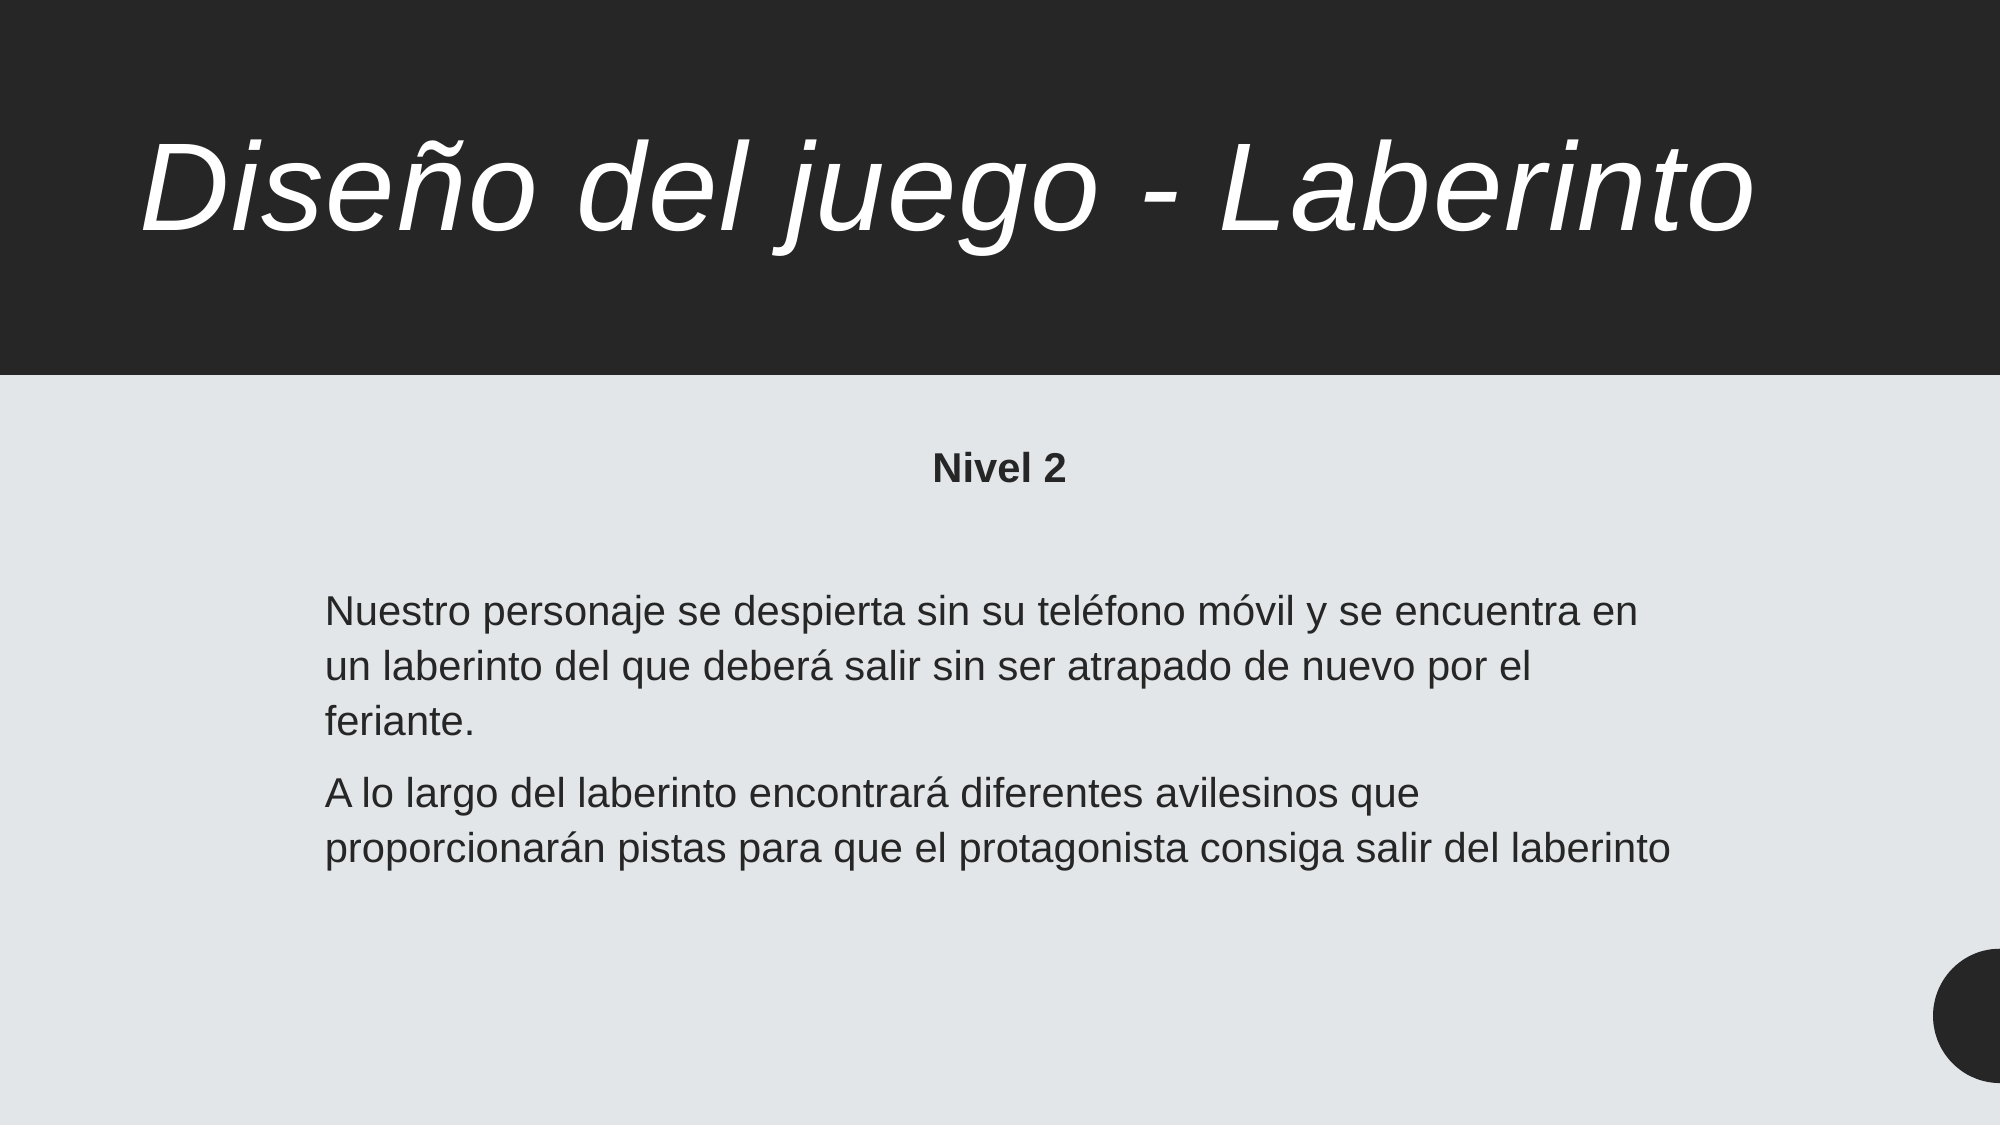

# Diseño del juego - Laberinto
Nivel 2

Nuestro personaje se despierta sin su teléfono móvil y se encuentra en un laberinto del que deberá salir sin ser atrapado de nuevo por el feriante.
A lo largo del laberinto encontrará diferentes avilesinos que proporcionarán pistas para que el protagonista consiga salir del laberinto